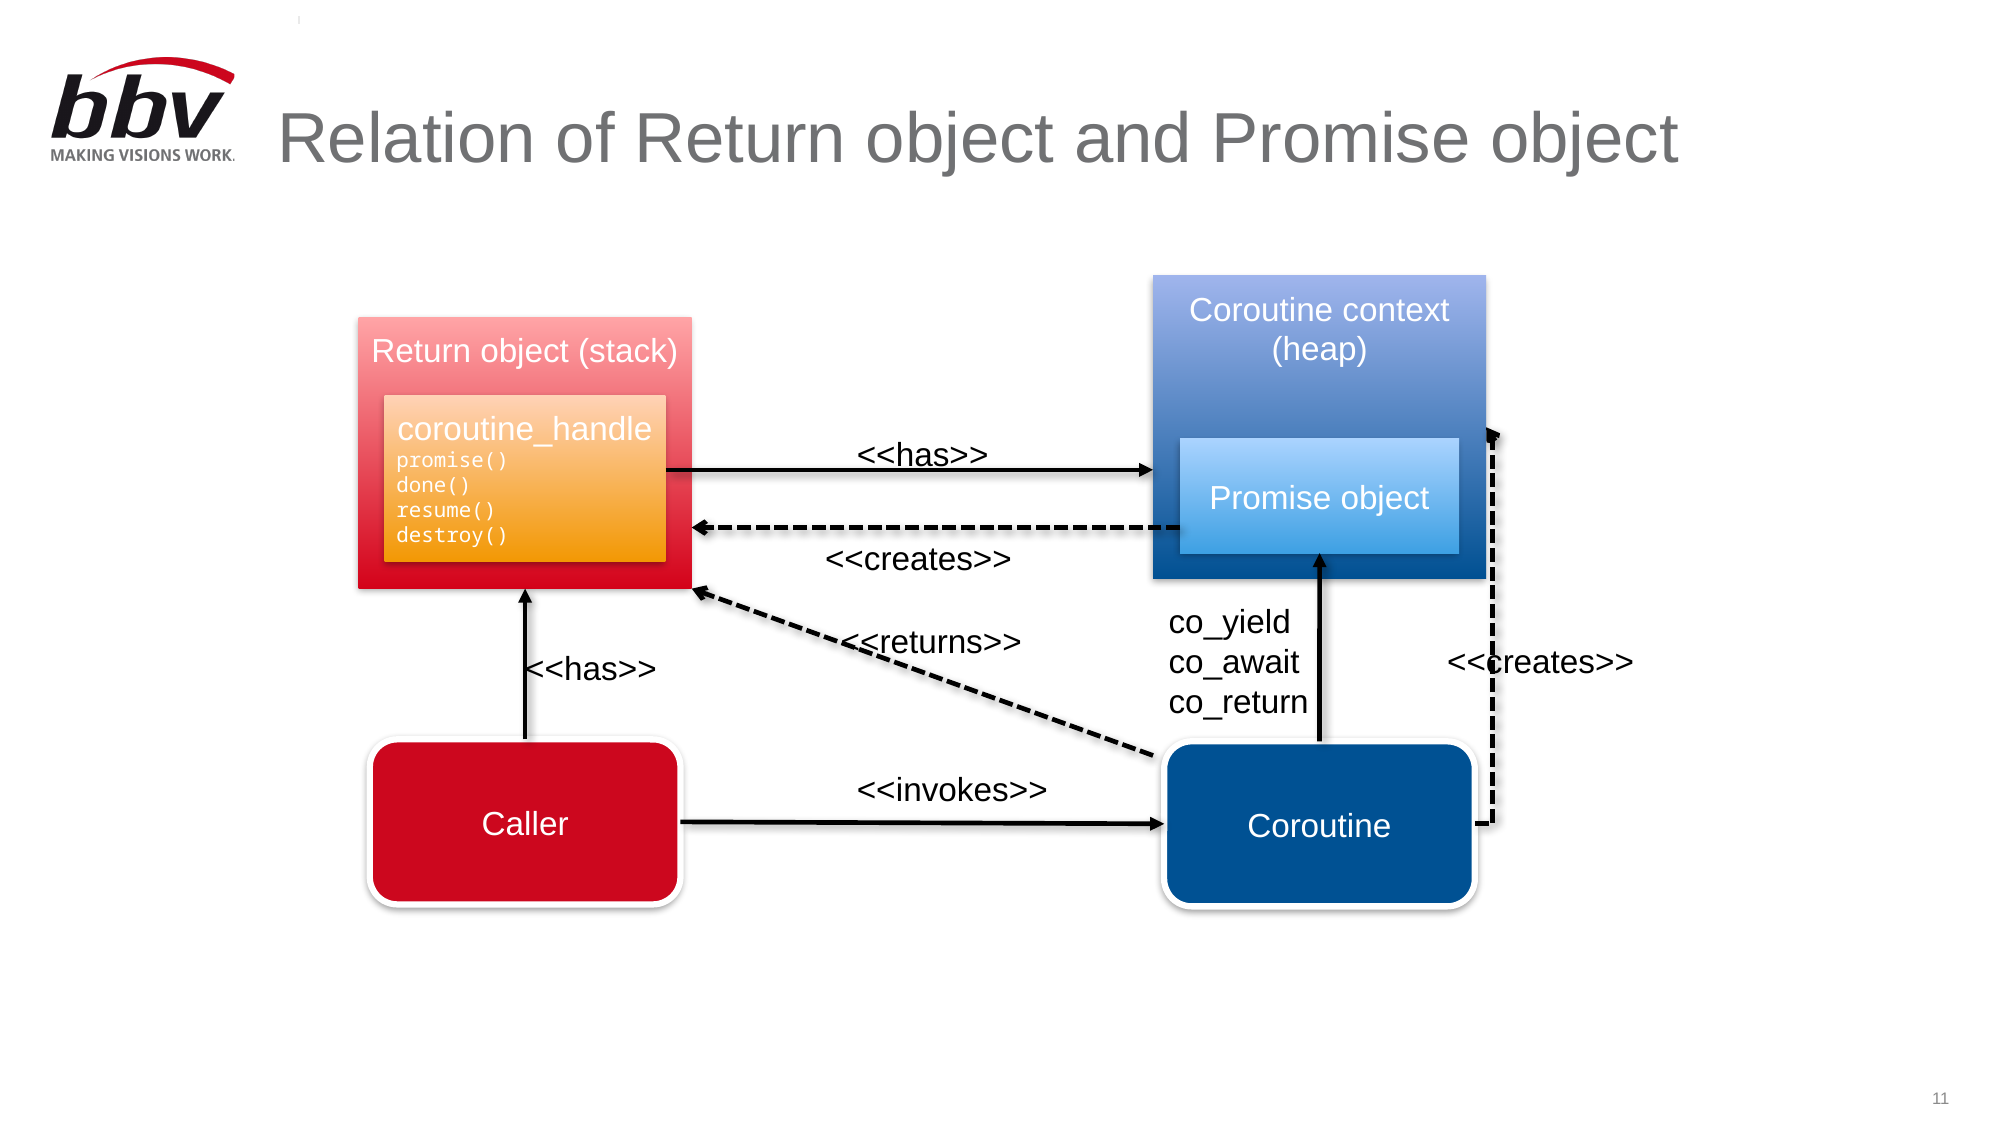

# Relation of Return object and Promise object
Coroutine context (heap)
Promise object
Return object (stack)
coroutine_handle
promise()
done()
resume()
destroy()
<<has>>
<<creates>>
co_yield
co_await
co_return
<<returns>>
<<creates>>
<<has>>
Caller
Coroutine
<<invokes>>
11